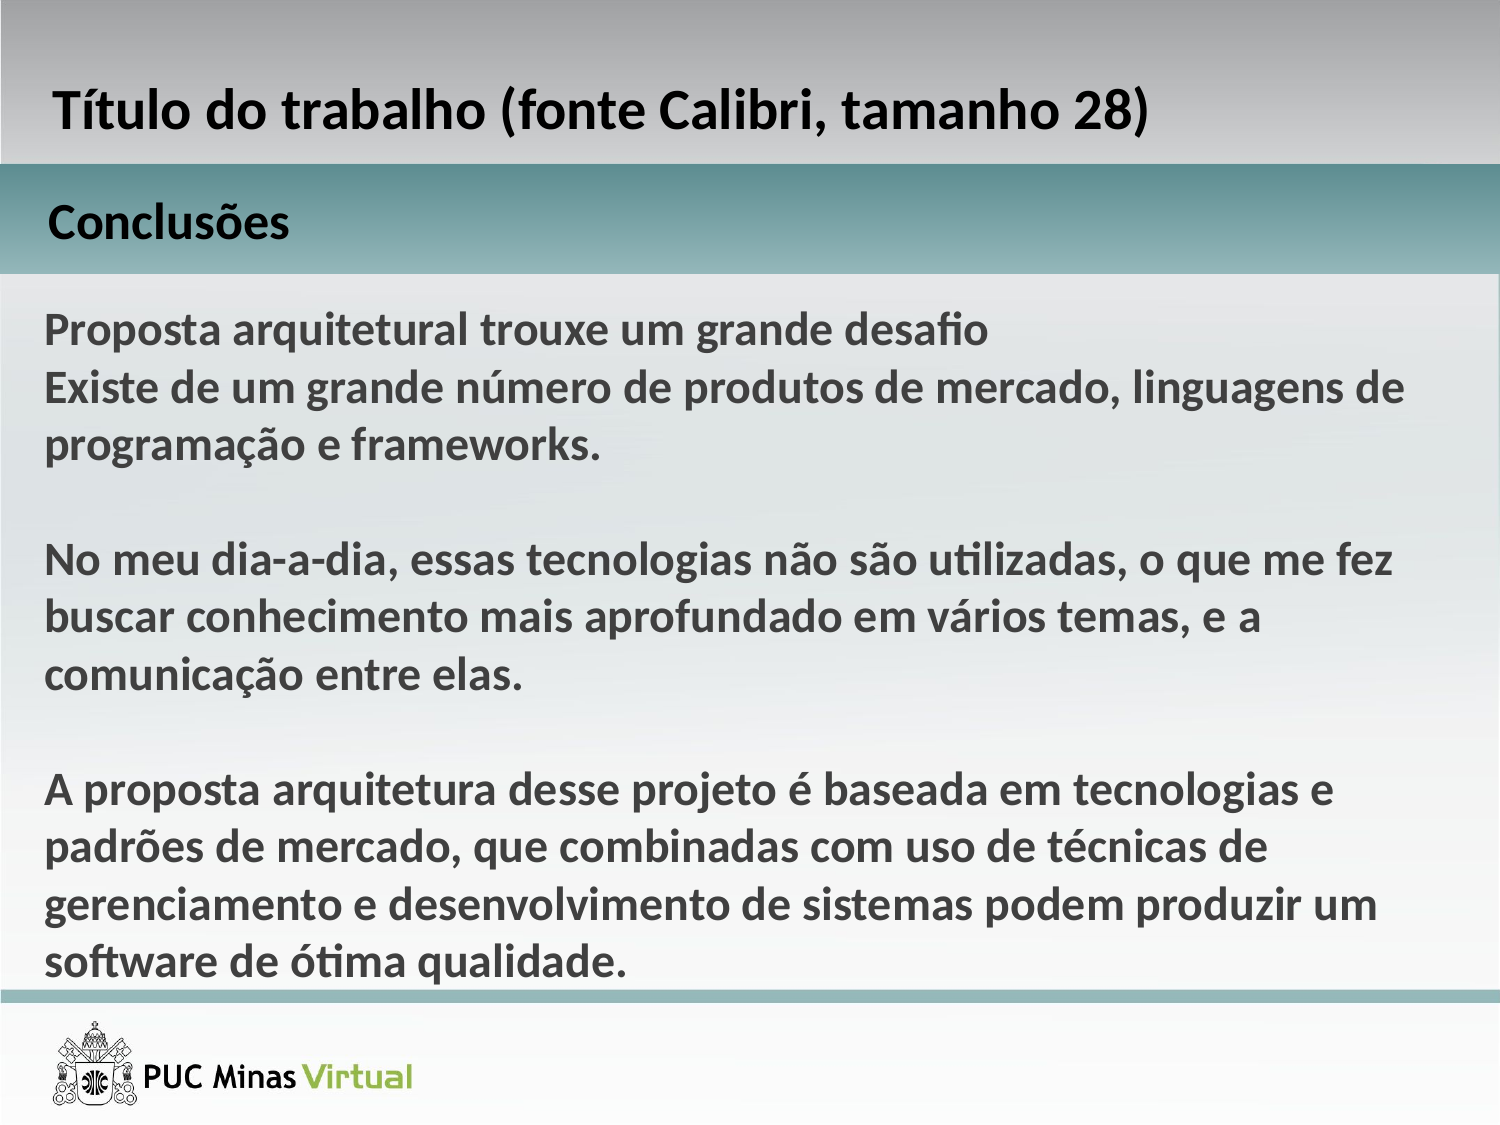

Título do trabalho (fonte Calibri, tamanho 28)

Conclusões
Proposta arquitetural trouxe um grande desafio
Existe de um grande número de produtos de mercado, linguagens de programação e frameworks.

No meu dia-a-dia, essas tecnologias não são utilizadas, o que me fez buscar conhecimento mais aprofundado em vários temas, e a comunicação entre elas.

A proposta arquitetura desse projeto é baseada em tecnologias e padrões de mercado, que combinadas com uso de técnicas de gerenciamento e desenvolvimento de sistemas podem produzir um software de ótima qualidade.